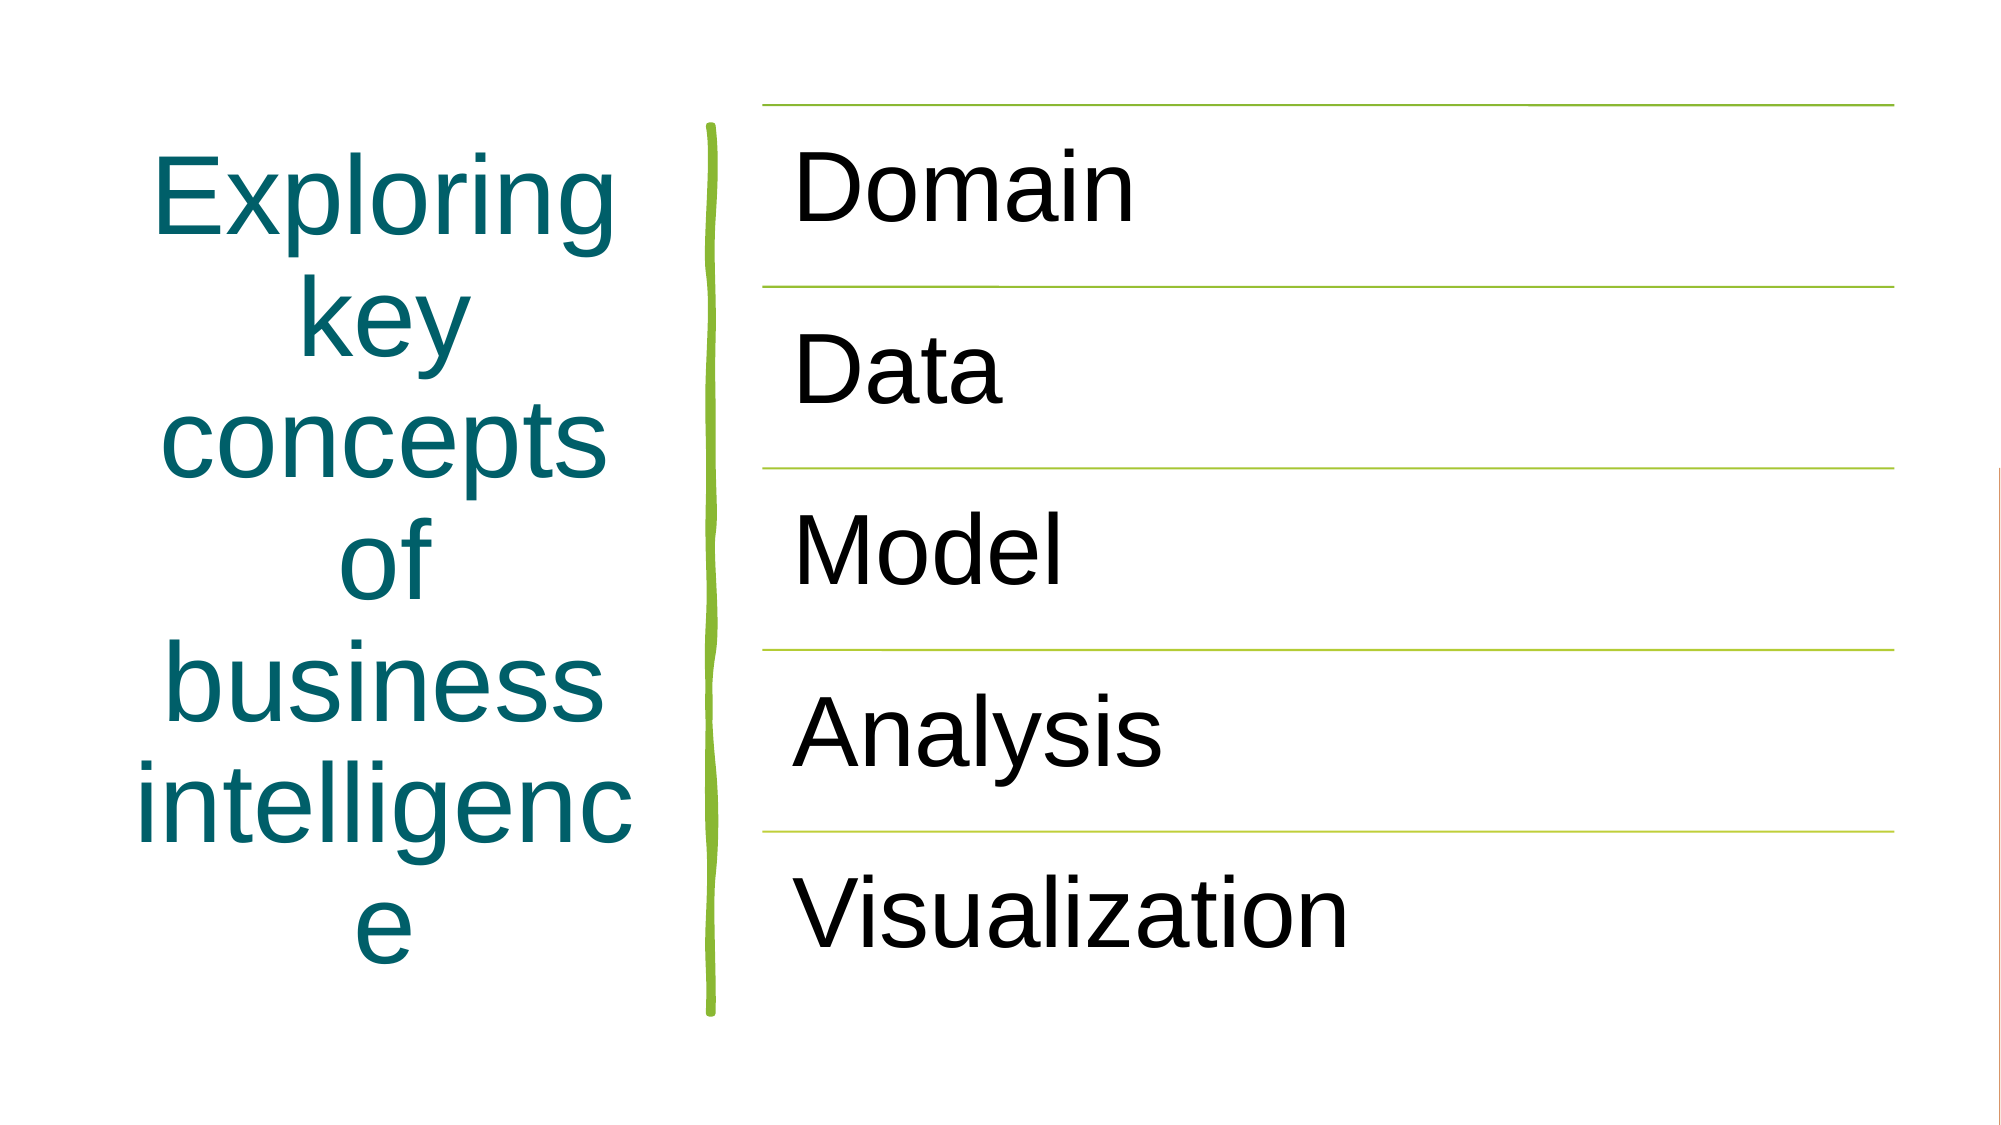

Domain
Data
Model
Analysis
Visualization
# Exploring key concepts of business intelligence